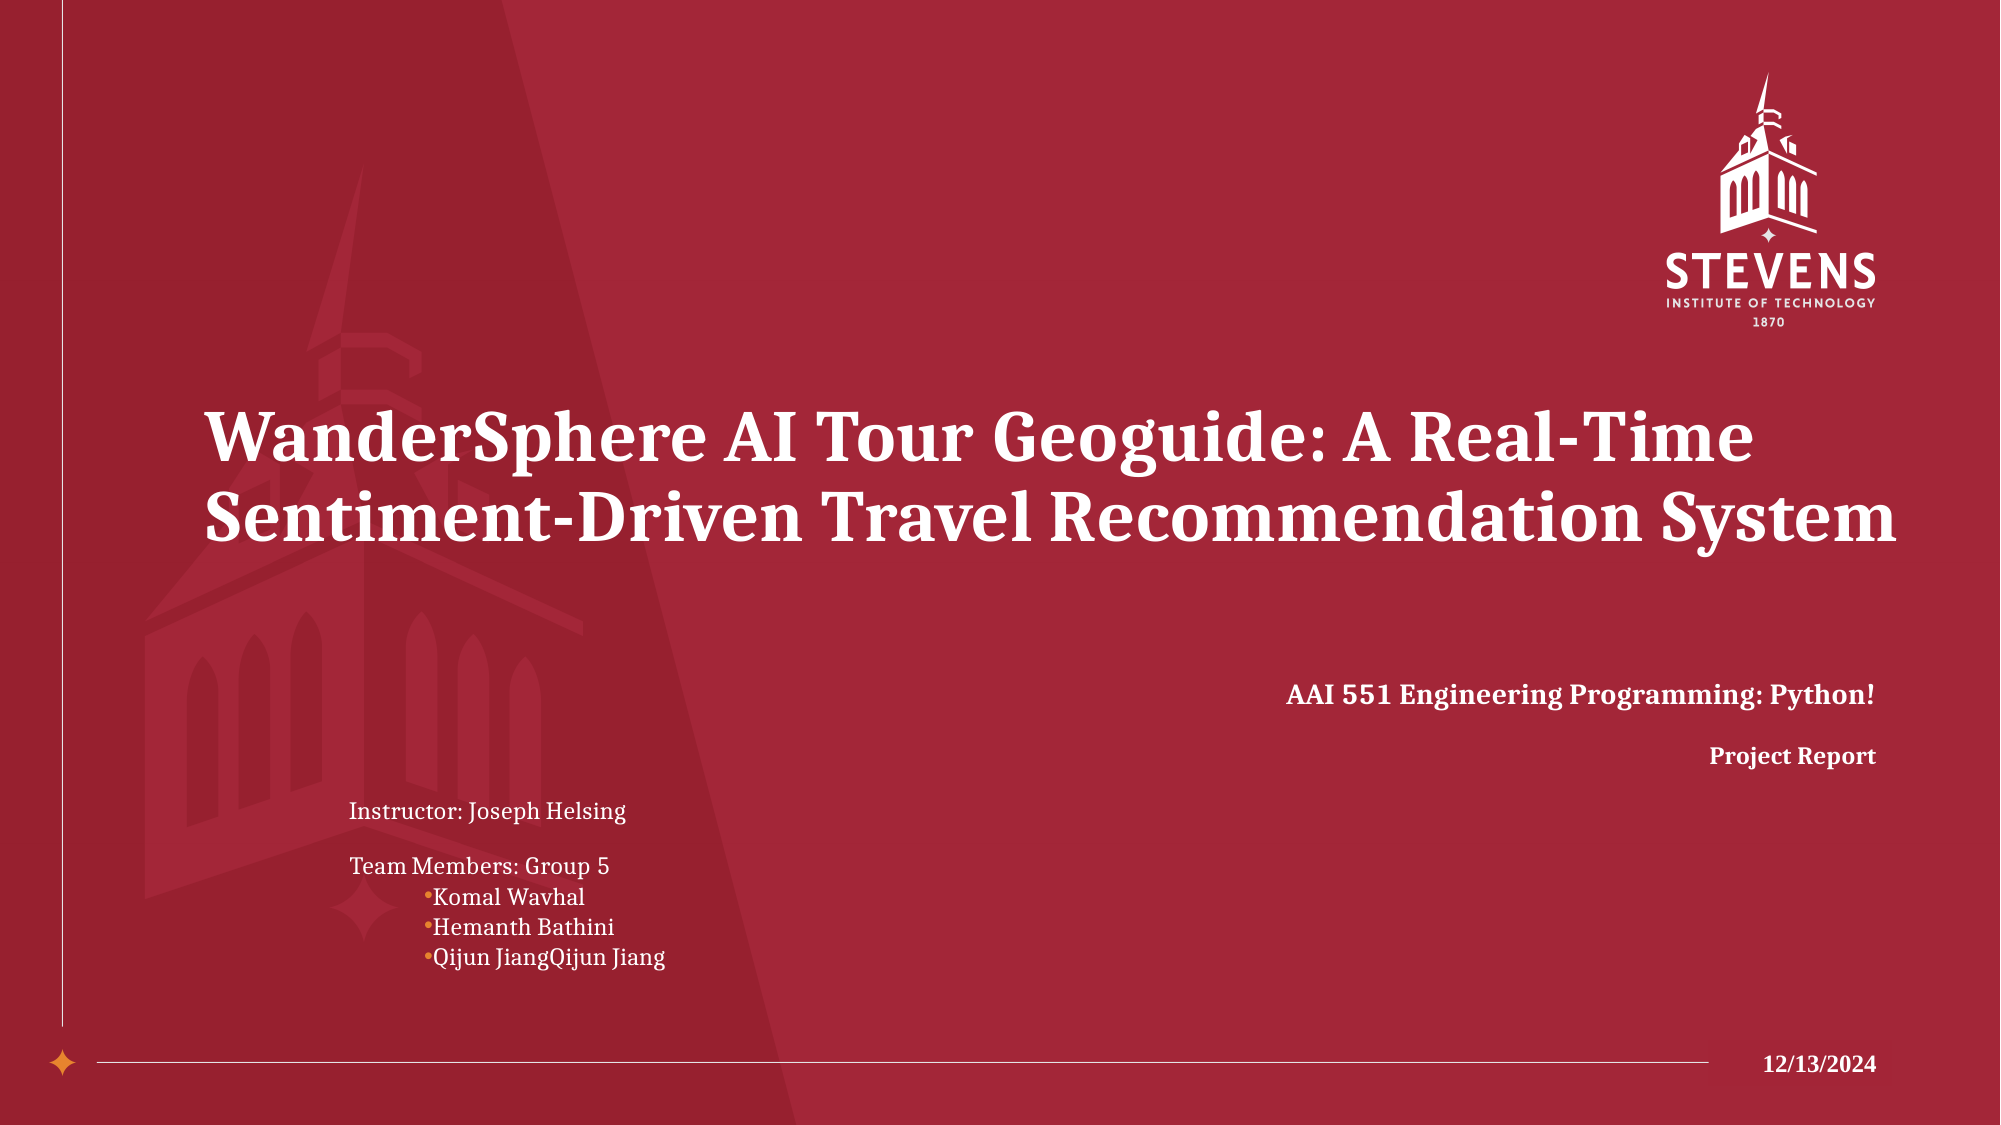

# WanderSphere AI Tour Geoguide: A Real-Time Sentiment-Driven Travel Recommendation System

AAI 551 Engineering Programming: Python!

Project Report

Instructor: Joseph Helsing

Team Members: Group 5
Komal Wavhal
Hemanth Bathini
Qijun JiangQijun Jiang

12/13/2024